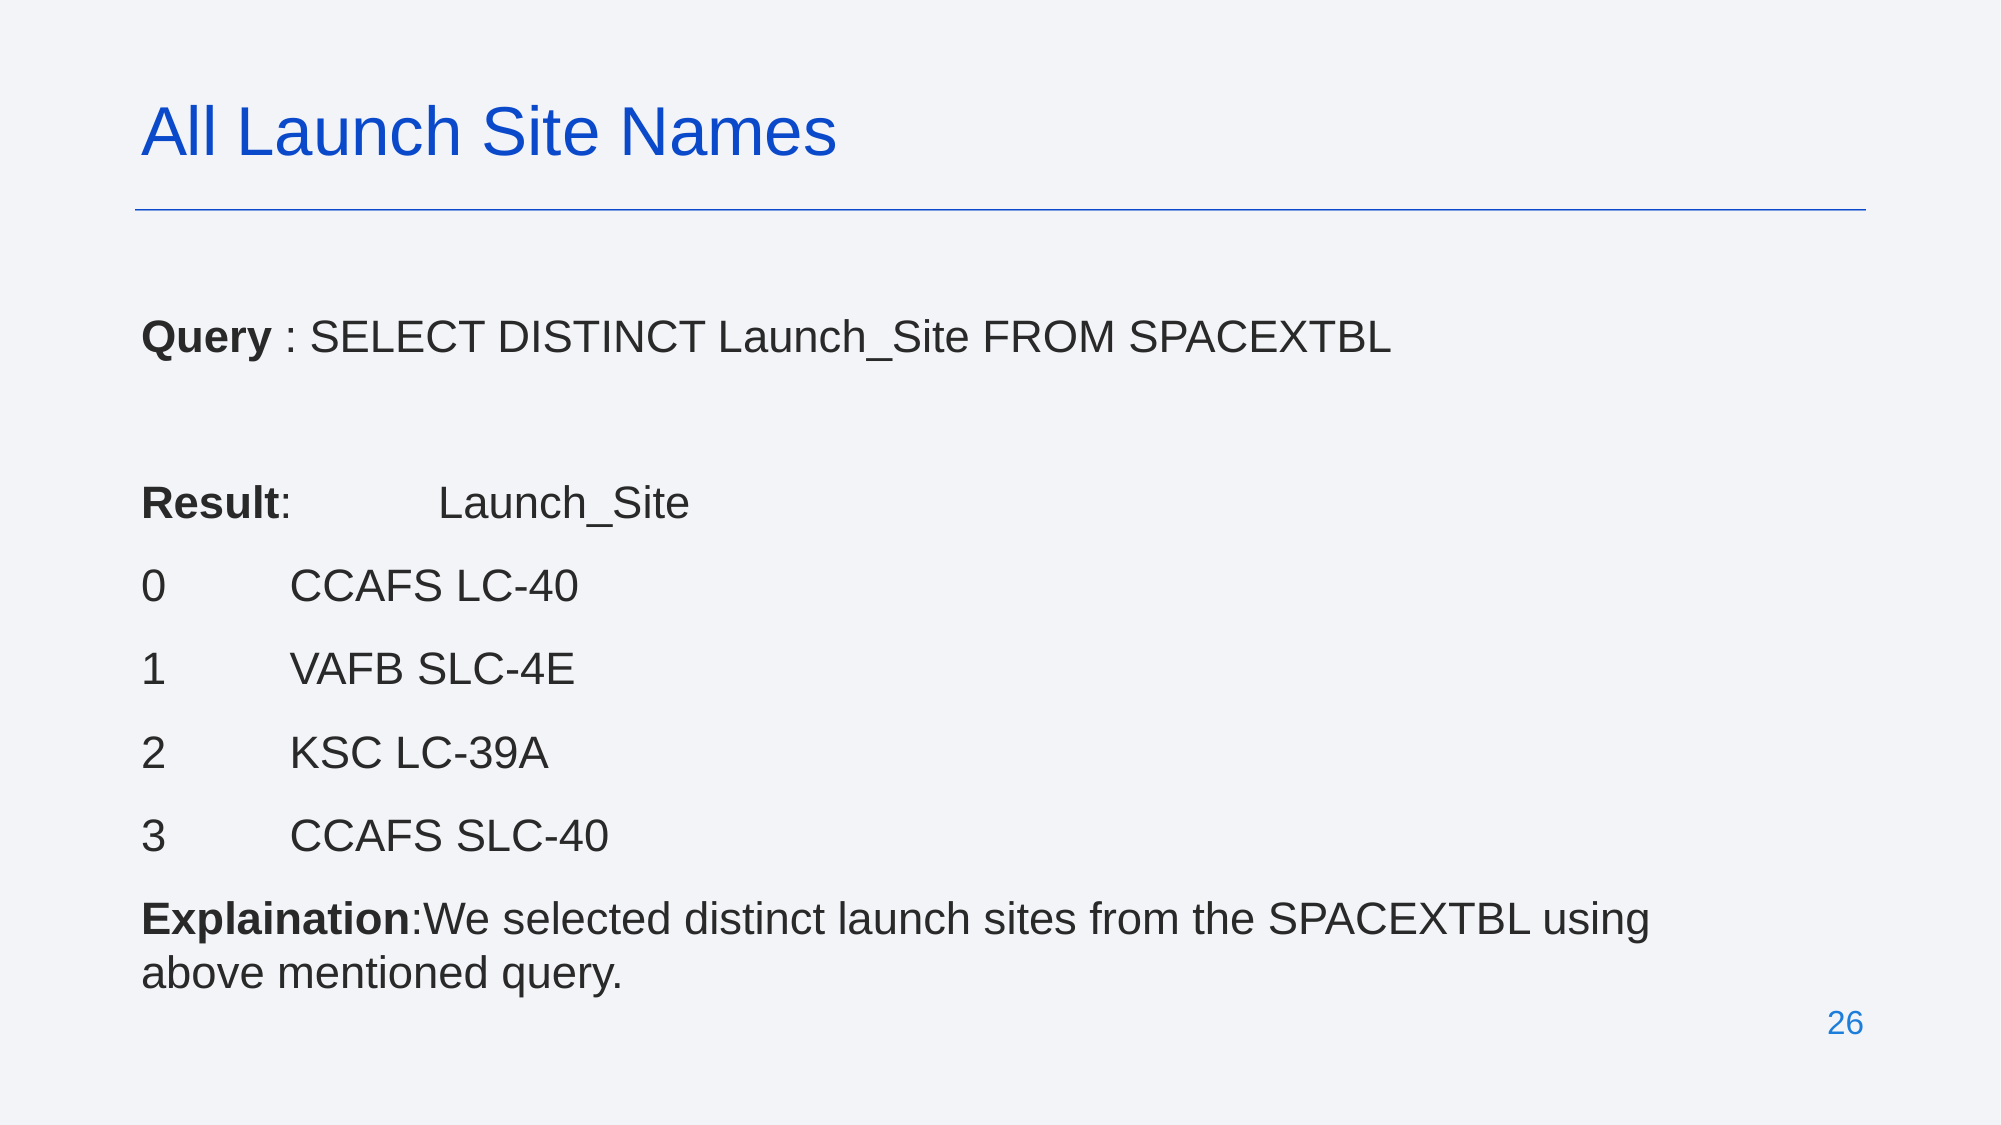

All Launch Site Names
# Query : SELECT DISTINCT Launch_Site FROM SPACEXTBL

Result:	Launch_Site
0	CCAFS LC-40
1	VAFB SLC-4E
2	KSC LC-39A
3	CCAFS SLC-40
Explaination:We selected distinct launch sites from the SPACEXTBL using above mentioned query.
26